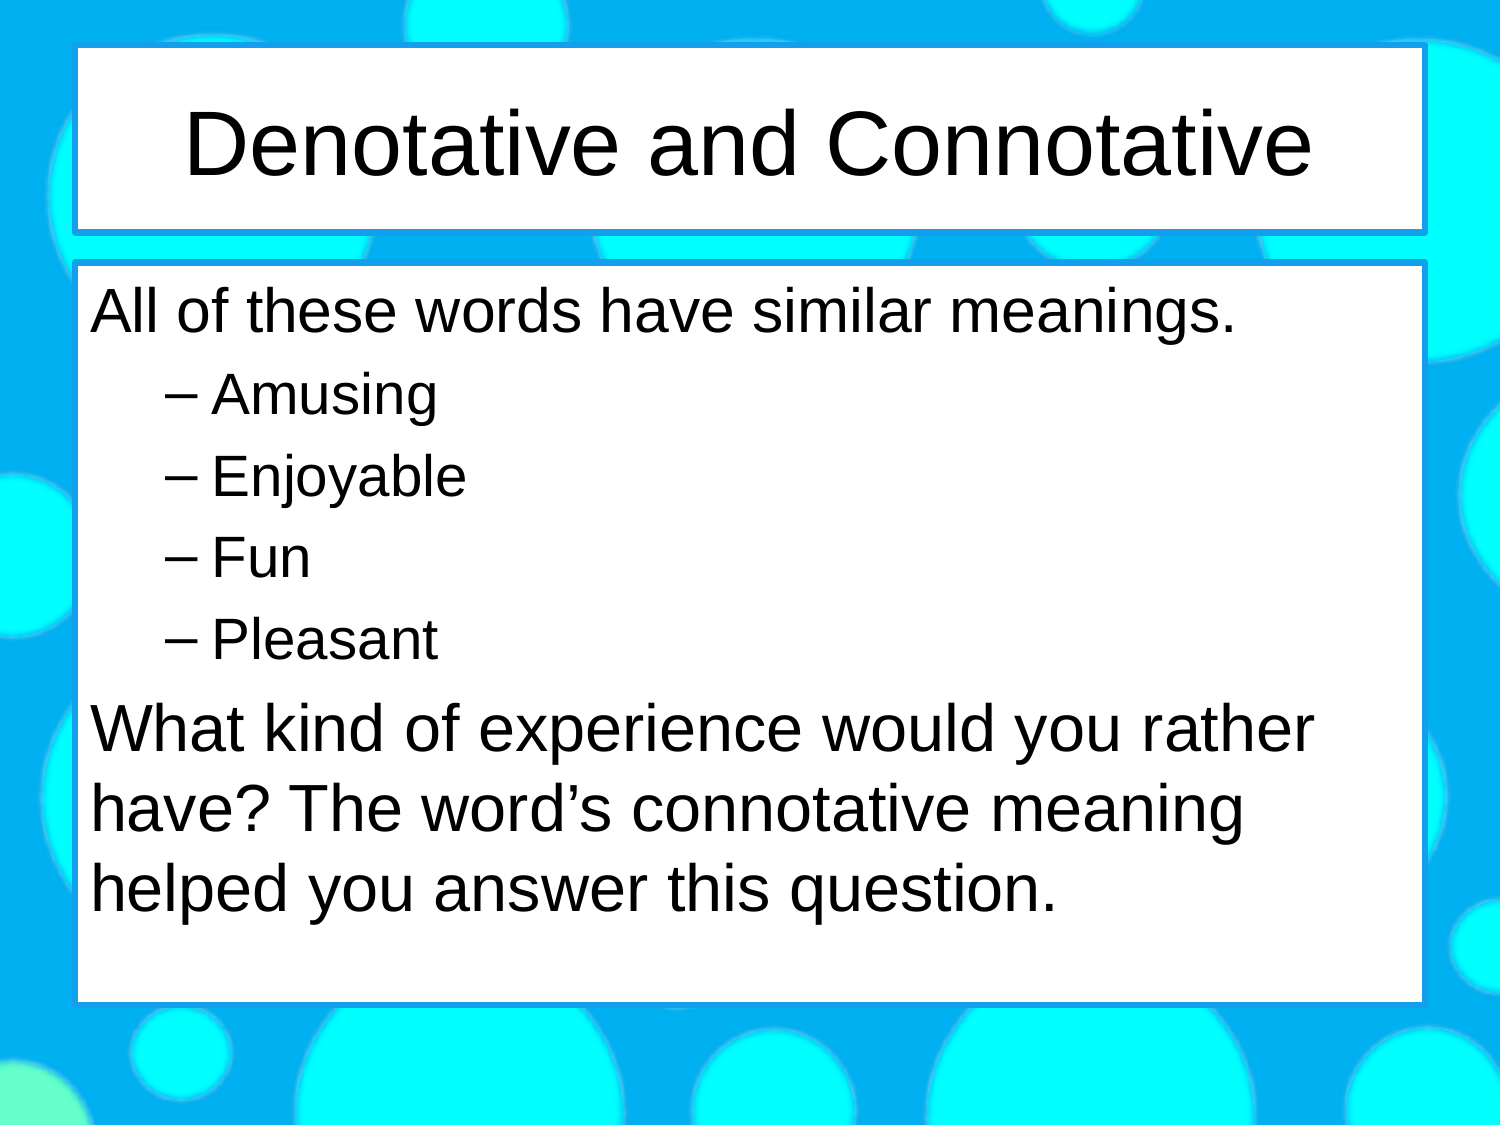

# Denotative and Connotative
All of these words have similar meanings.
Amusing
Enjoyable
Fun
Pleasant
What kind of experience would you rather have? The word’s connotative meaning helped you answer this question.